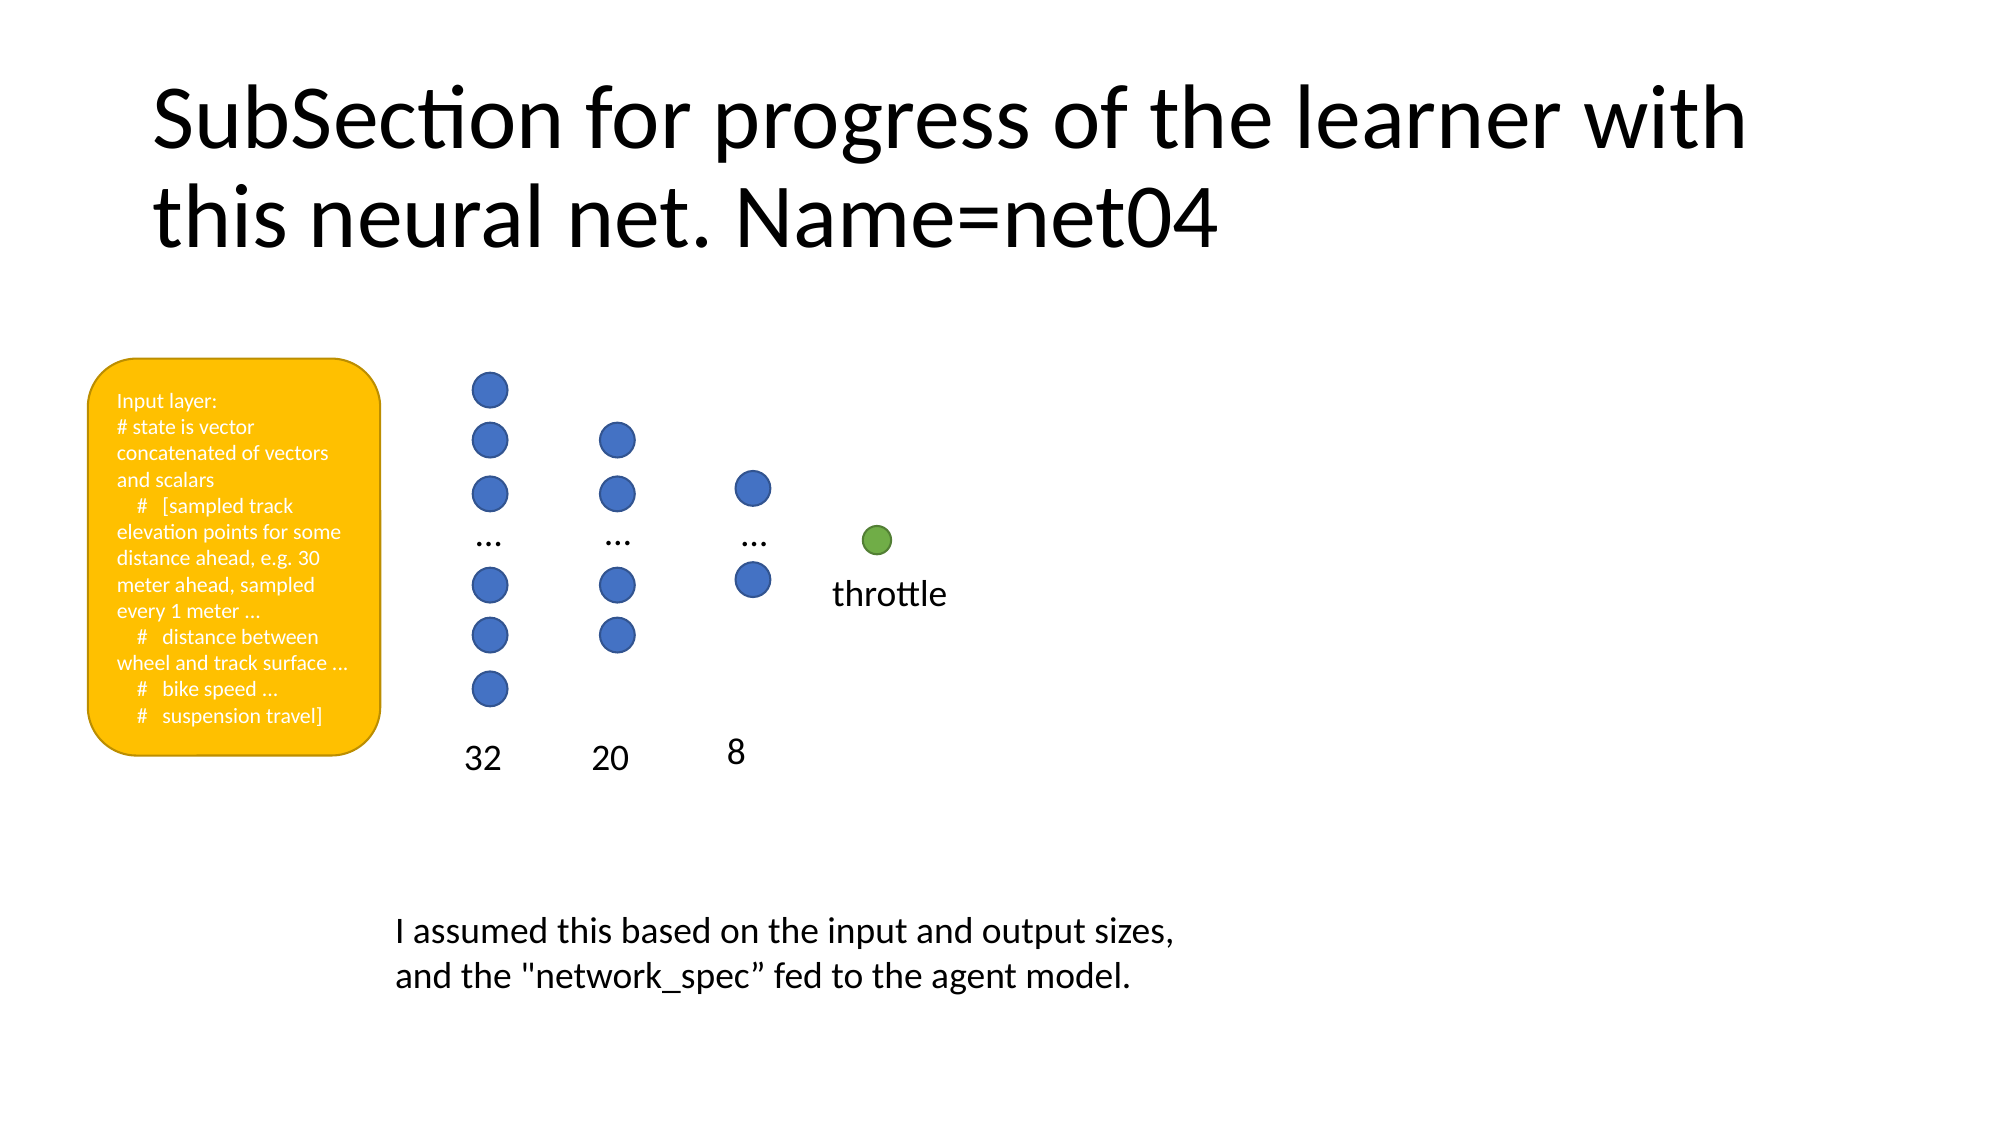

# SubSection for progress of the learner with this neural net. Name=net04
Input layer:
# state is vector concatenated of vectors and scalars
    #   [sampled track elevation points for some distance ahead, e.g. 30 meter ahead, sampled every 1 meter ...
    #   distance between wheel and track surface ...
    #   bike speed ...
    #   suspension travel]

…
…
…

throttle

8
32
20
I assumed this based on the input and output sizes, and the "network_spec” fed to the agent model.